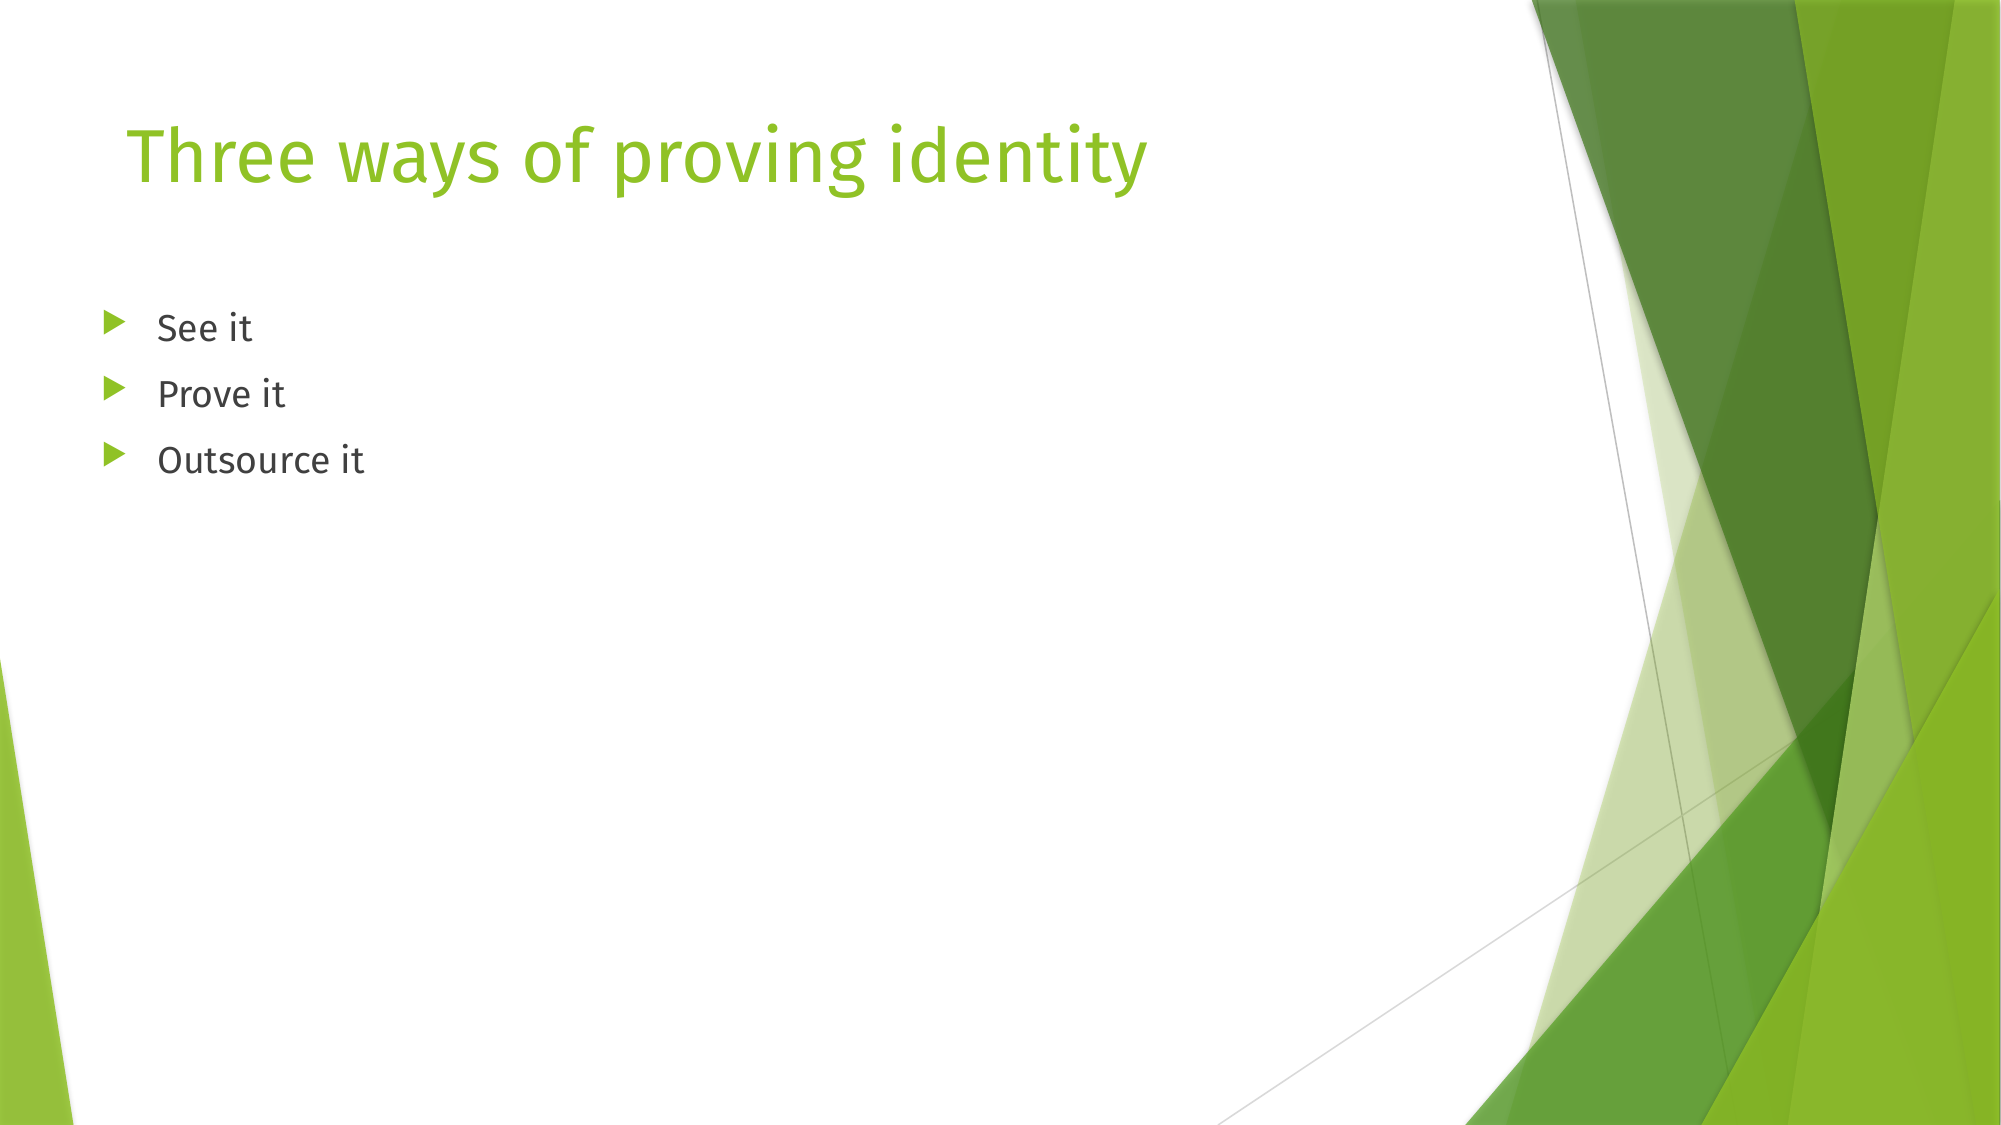

# Three ways of proving identity
See it
Prove it
Outsource it